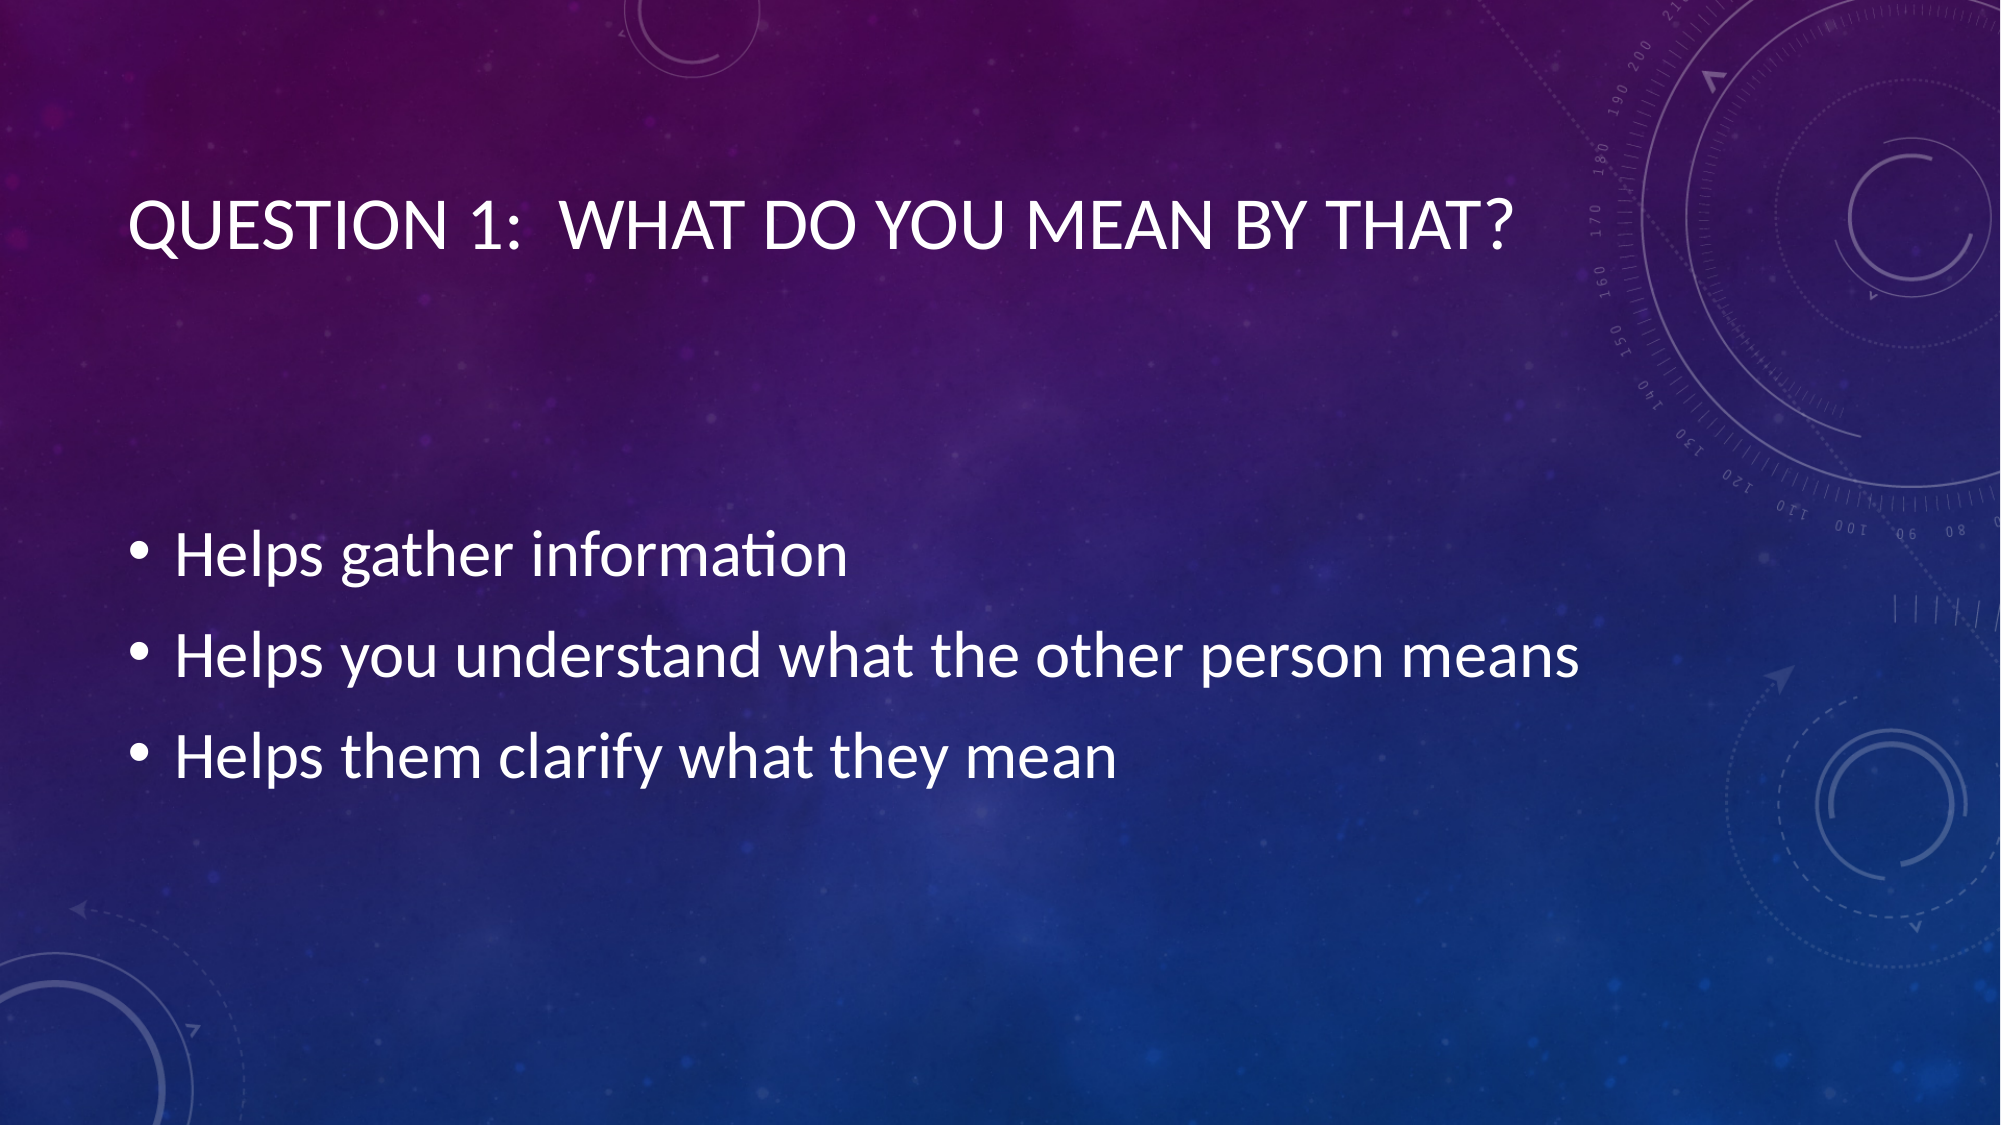

# Question 1:  What do you mean by that?
Helps gather information
Helps you understand what the other person means
Helps them clarify what they mean